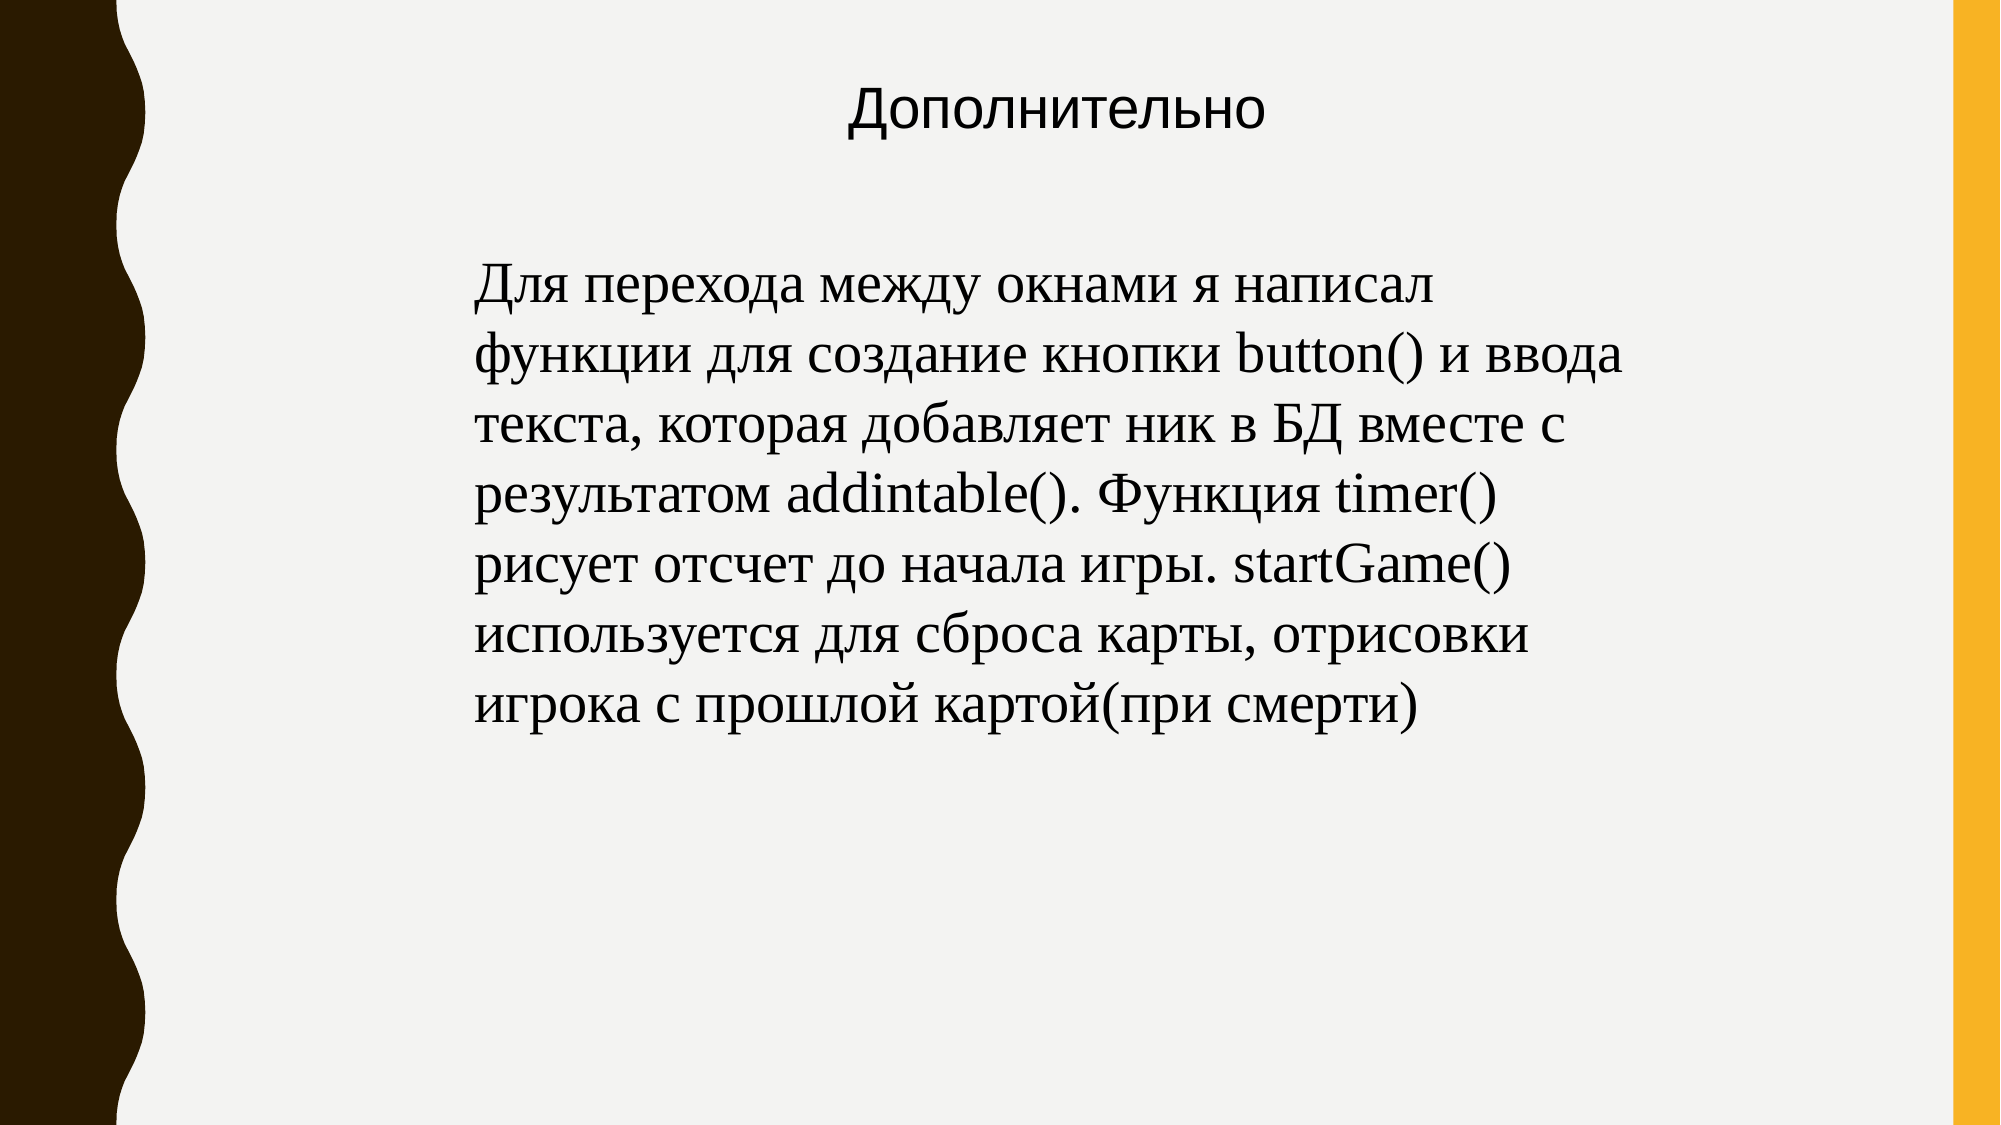

Дополнительно
Для перехода между окнами я написал функции для создание кнопки button() и ввода текста, которая добавляет ник в БД вместе с результатом addintable(). Функция timer() рисует отсчет до начала игры. startGame() используется для сброса карты, отрисовки игрока с прошлой картой(при смерти)